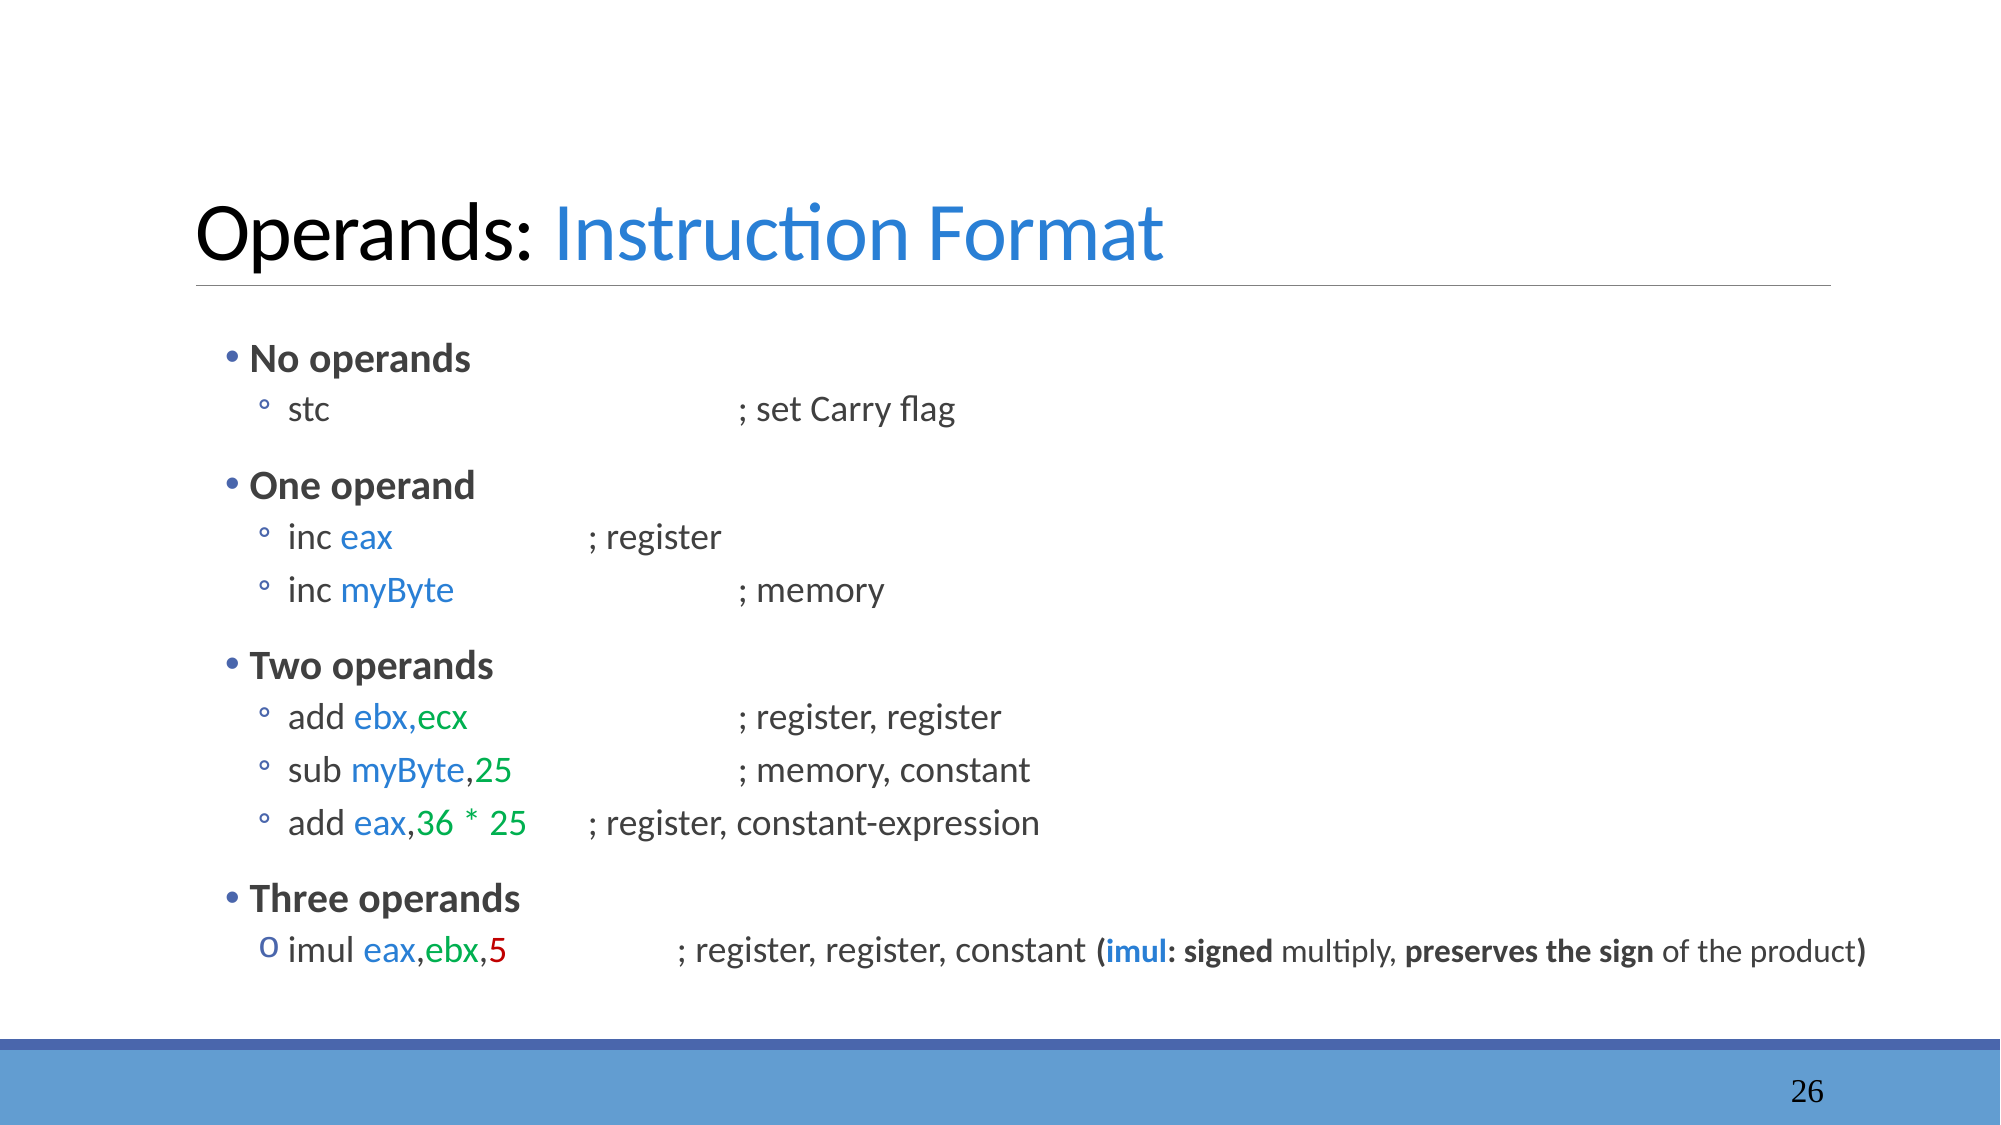

# Operands: Instruction Format
 No operands
stc			; set Carry flag
 One operand
inc eax		; register
inc myByte		; memory
 Two operands
add ebx,ecx		; register, register
sub myByte,25		; memory, constant
add eax,36 * 25	; register, constant-expression
 Three operands
imul eax,ebx,5                    ; register, register, constant (imul: signed multiply, preserves the sign of the product)

26